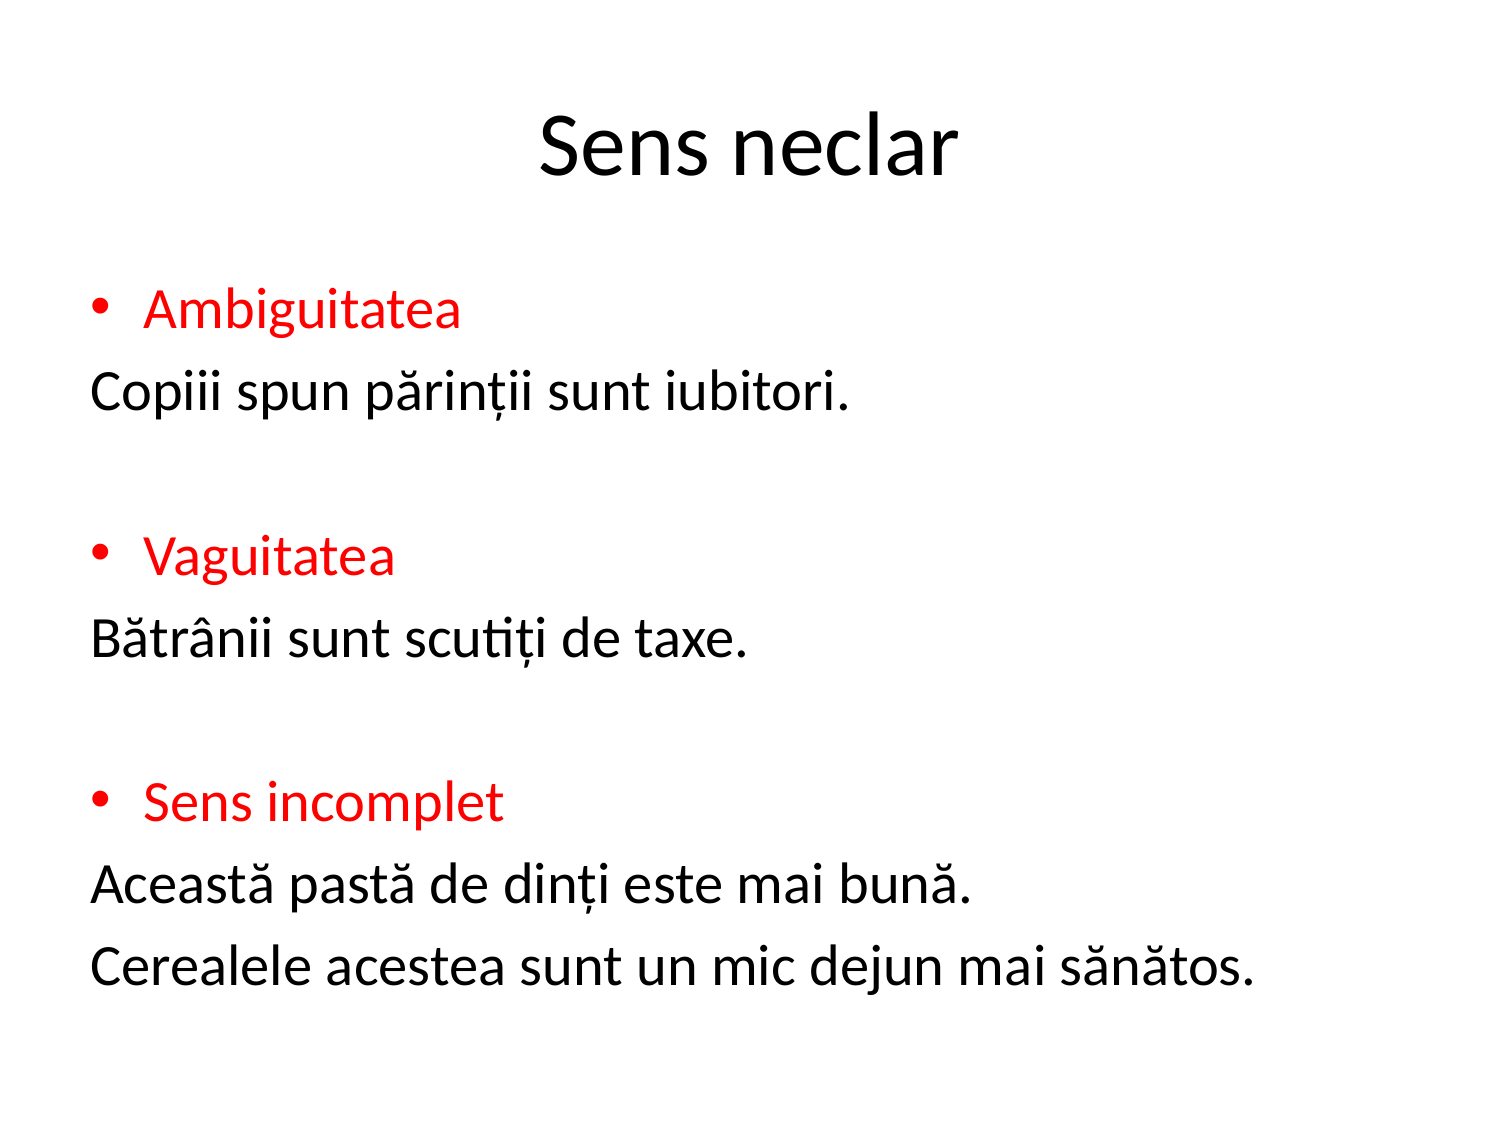

# Sens neclar
Ambiguitatea
Copiii spun părinții sunt iubitori.

Vaguitatea
Bătrânii sunt scutiți de taxe.

Sens incomplet
Această pastă de dinți este mai bună.
Cerealele acestea sunt un mic dejun mai sănătos.